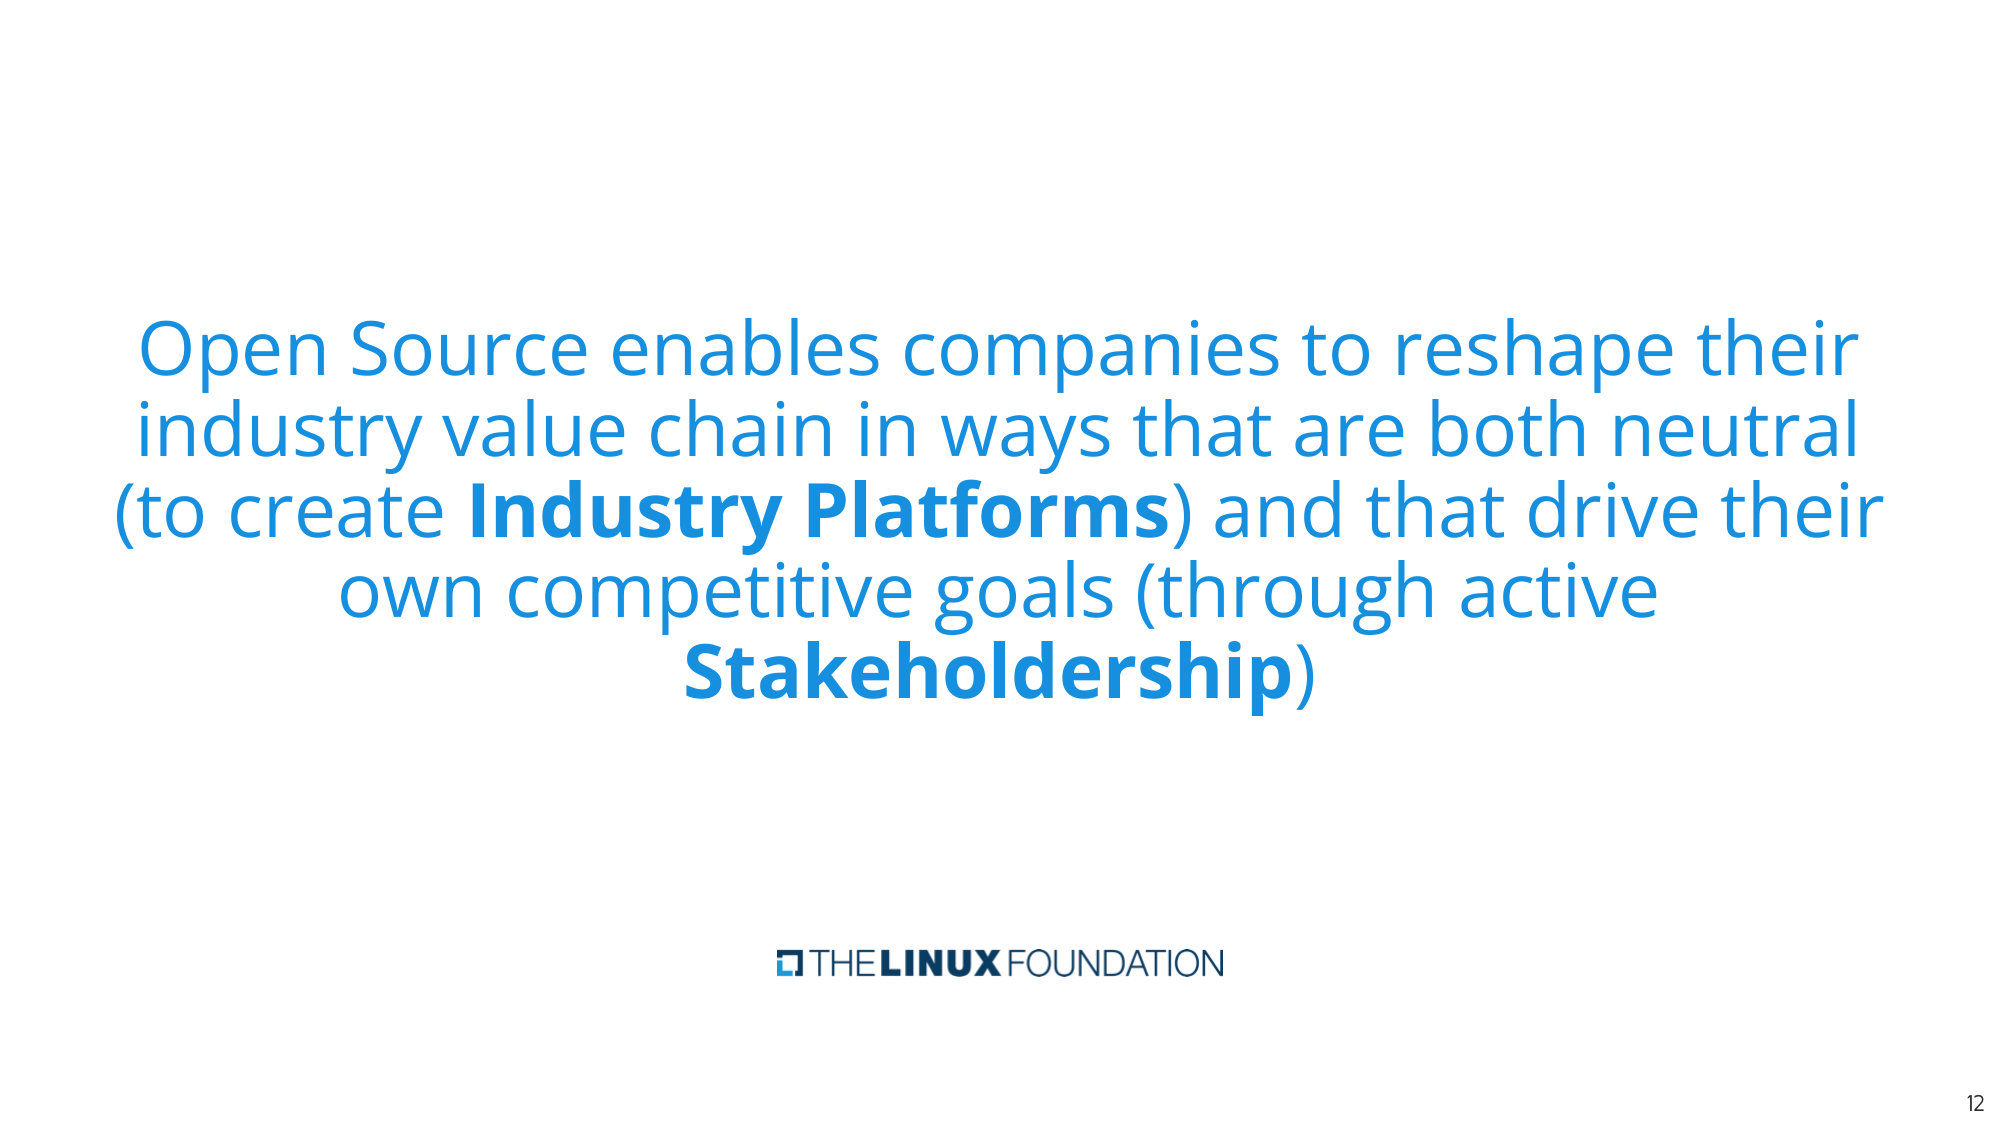

# Open Source enables companies to reshape their industry value chain in ways that are both neutral (to create Industry Platforms) and that drive their own competitive goals (through active Stakeholdership)
12